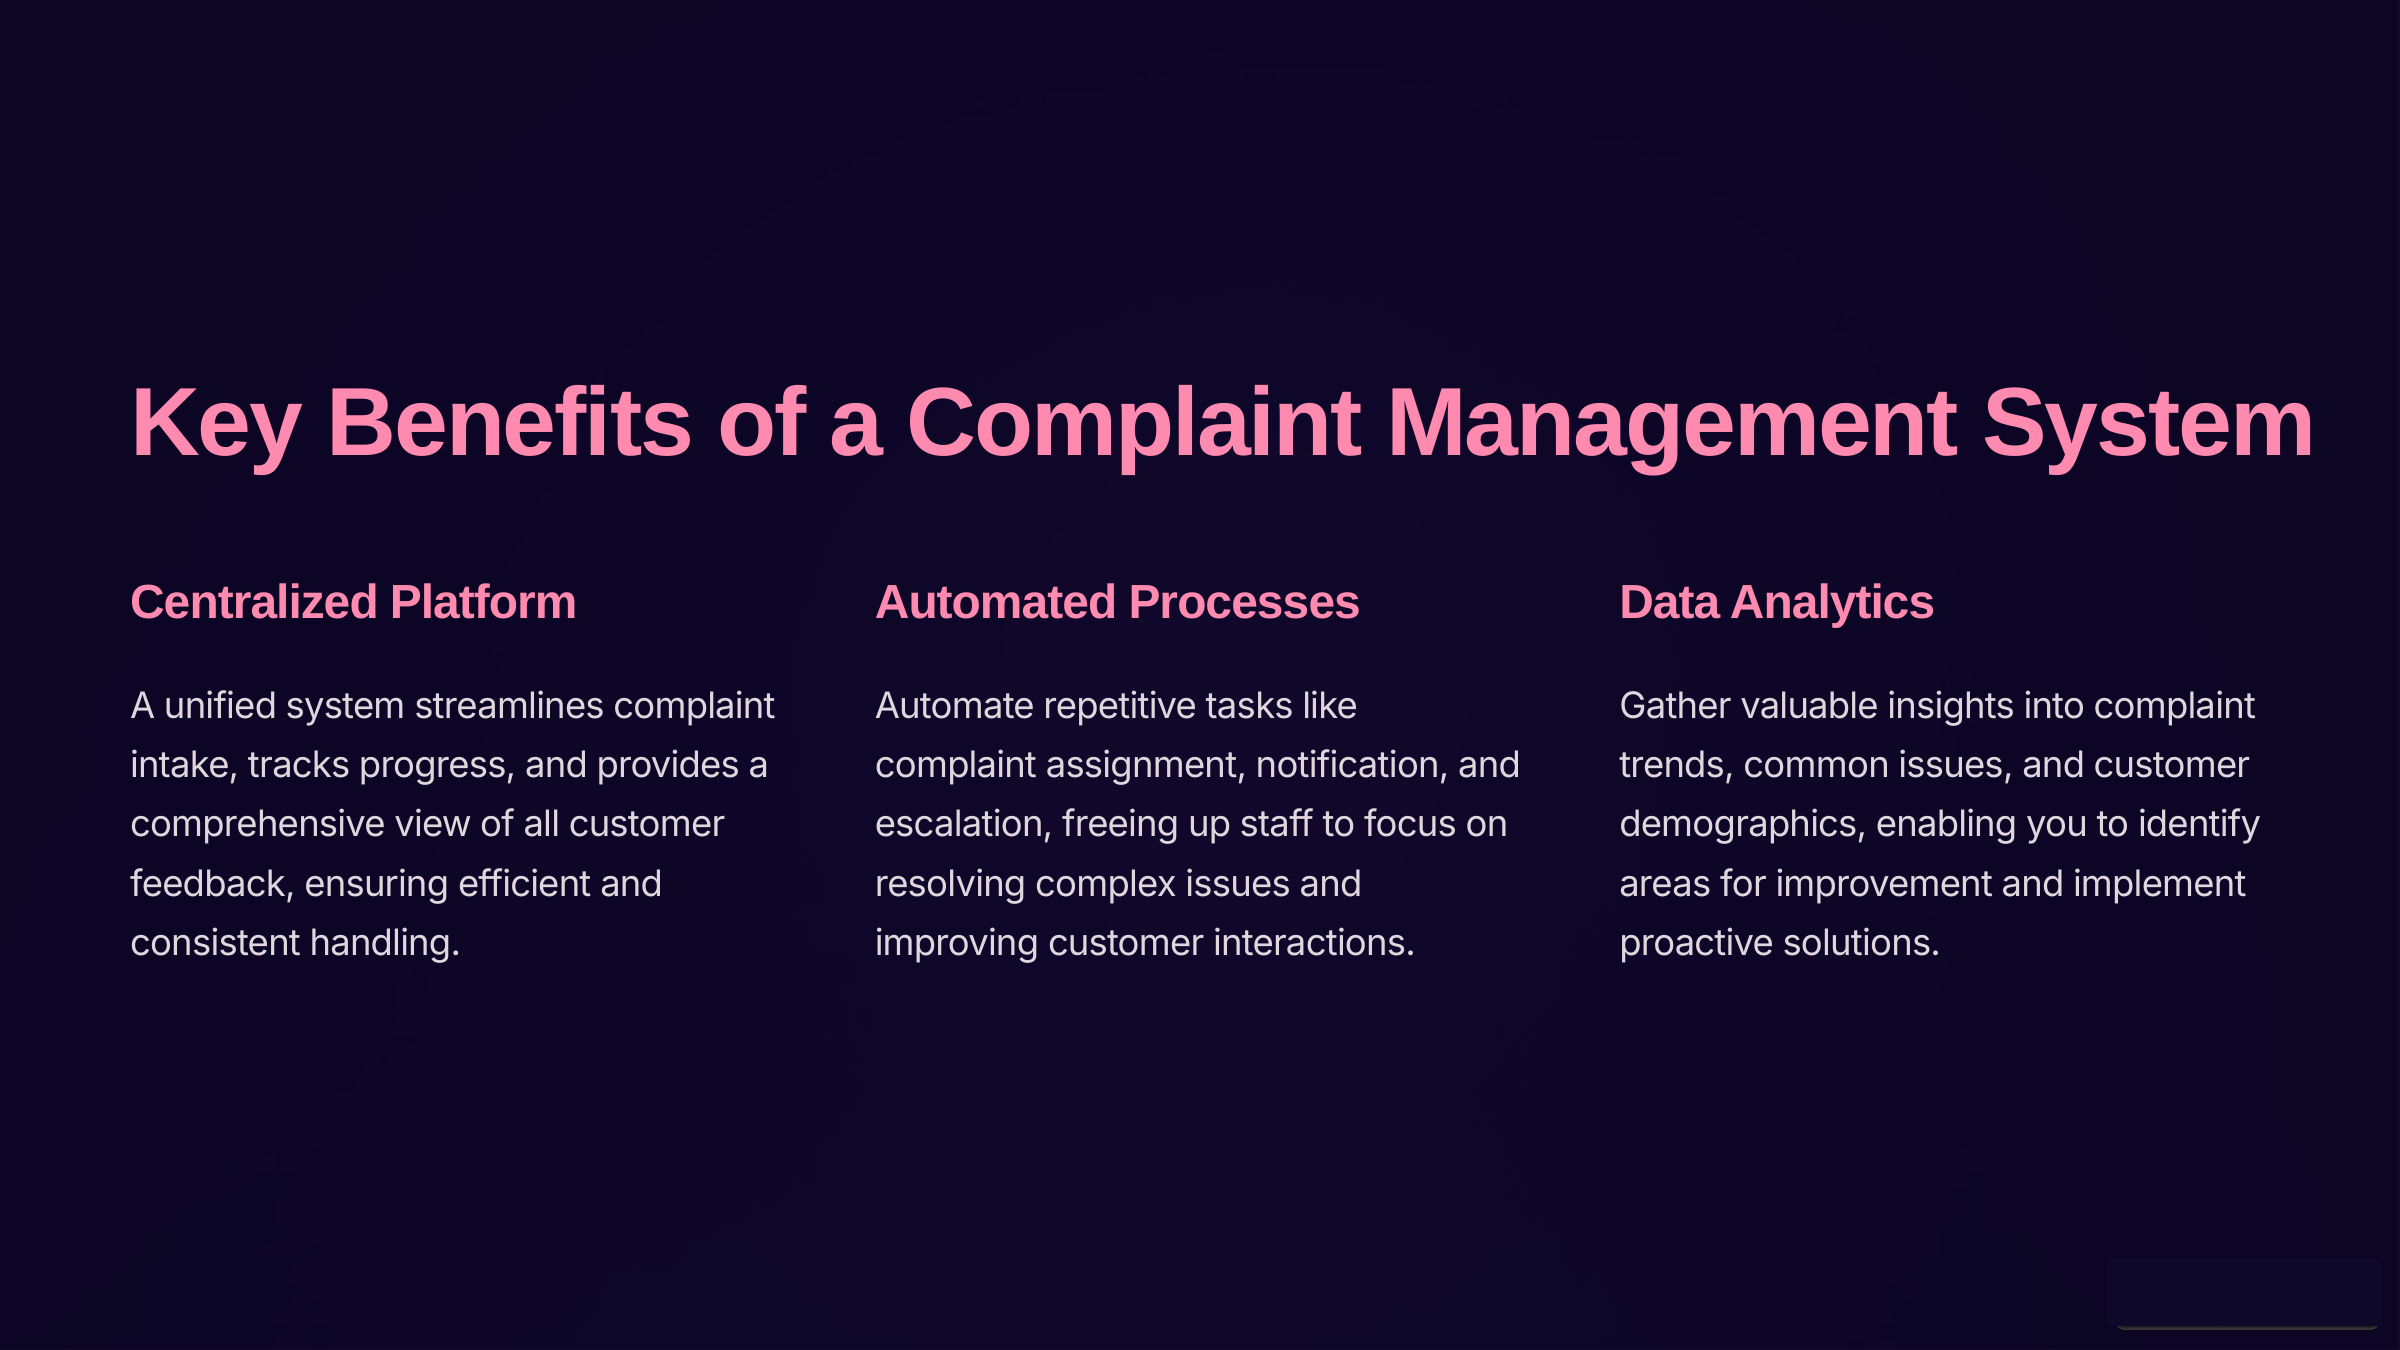

Key Benefits of a Complaint Management System
Centralized Platform
Automated Processes
Data Analytics
A unified system streamlines complaint intake, tracks progress, and provides a comprehensive view of all customer feedback, ensuring efficient and consistent handling.
Automate repetitive tasks like complaint assignment, notification, and escalation, freeing up staff to focus on resolving complex issues and improving customer interactions.
Gather valuable insights into complaint trends, common issues, and customer demographics, enabling you to identify areas for improvement and implement proactive solutions.